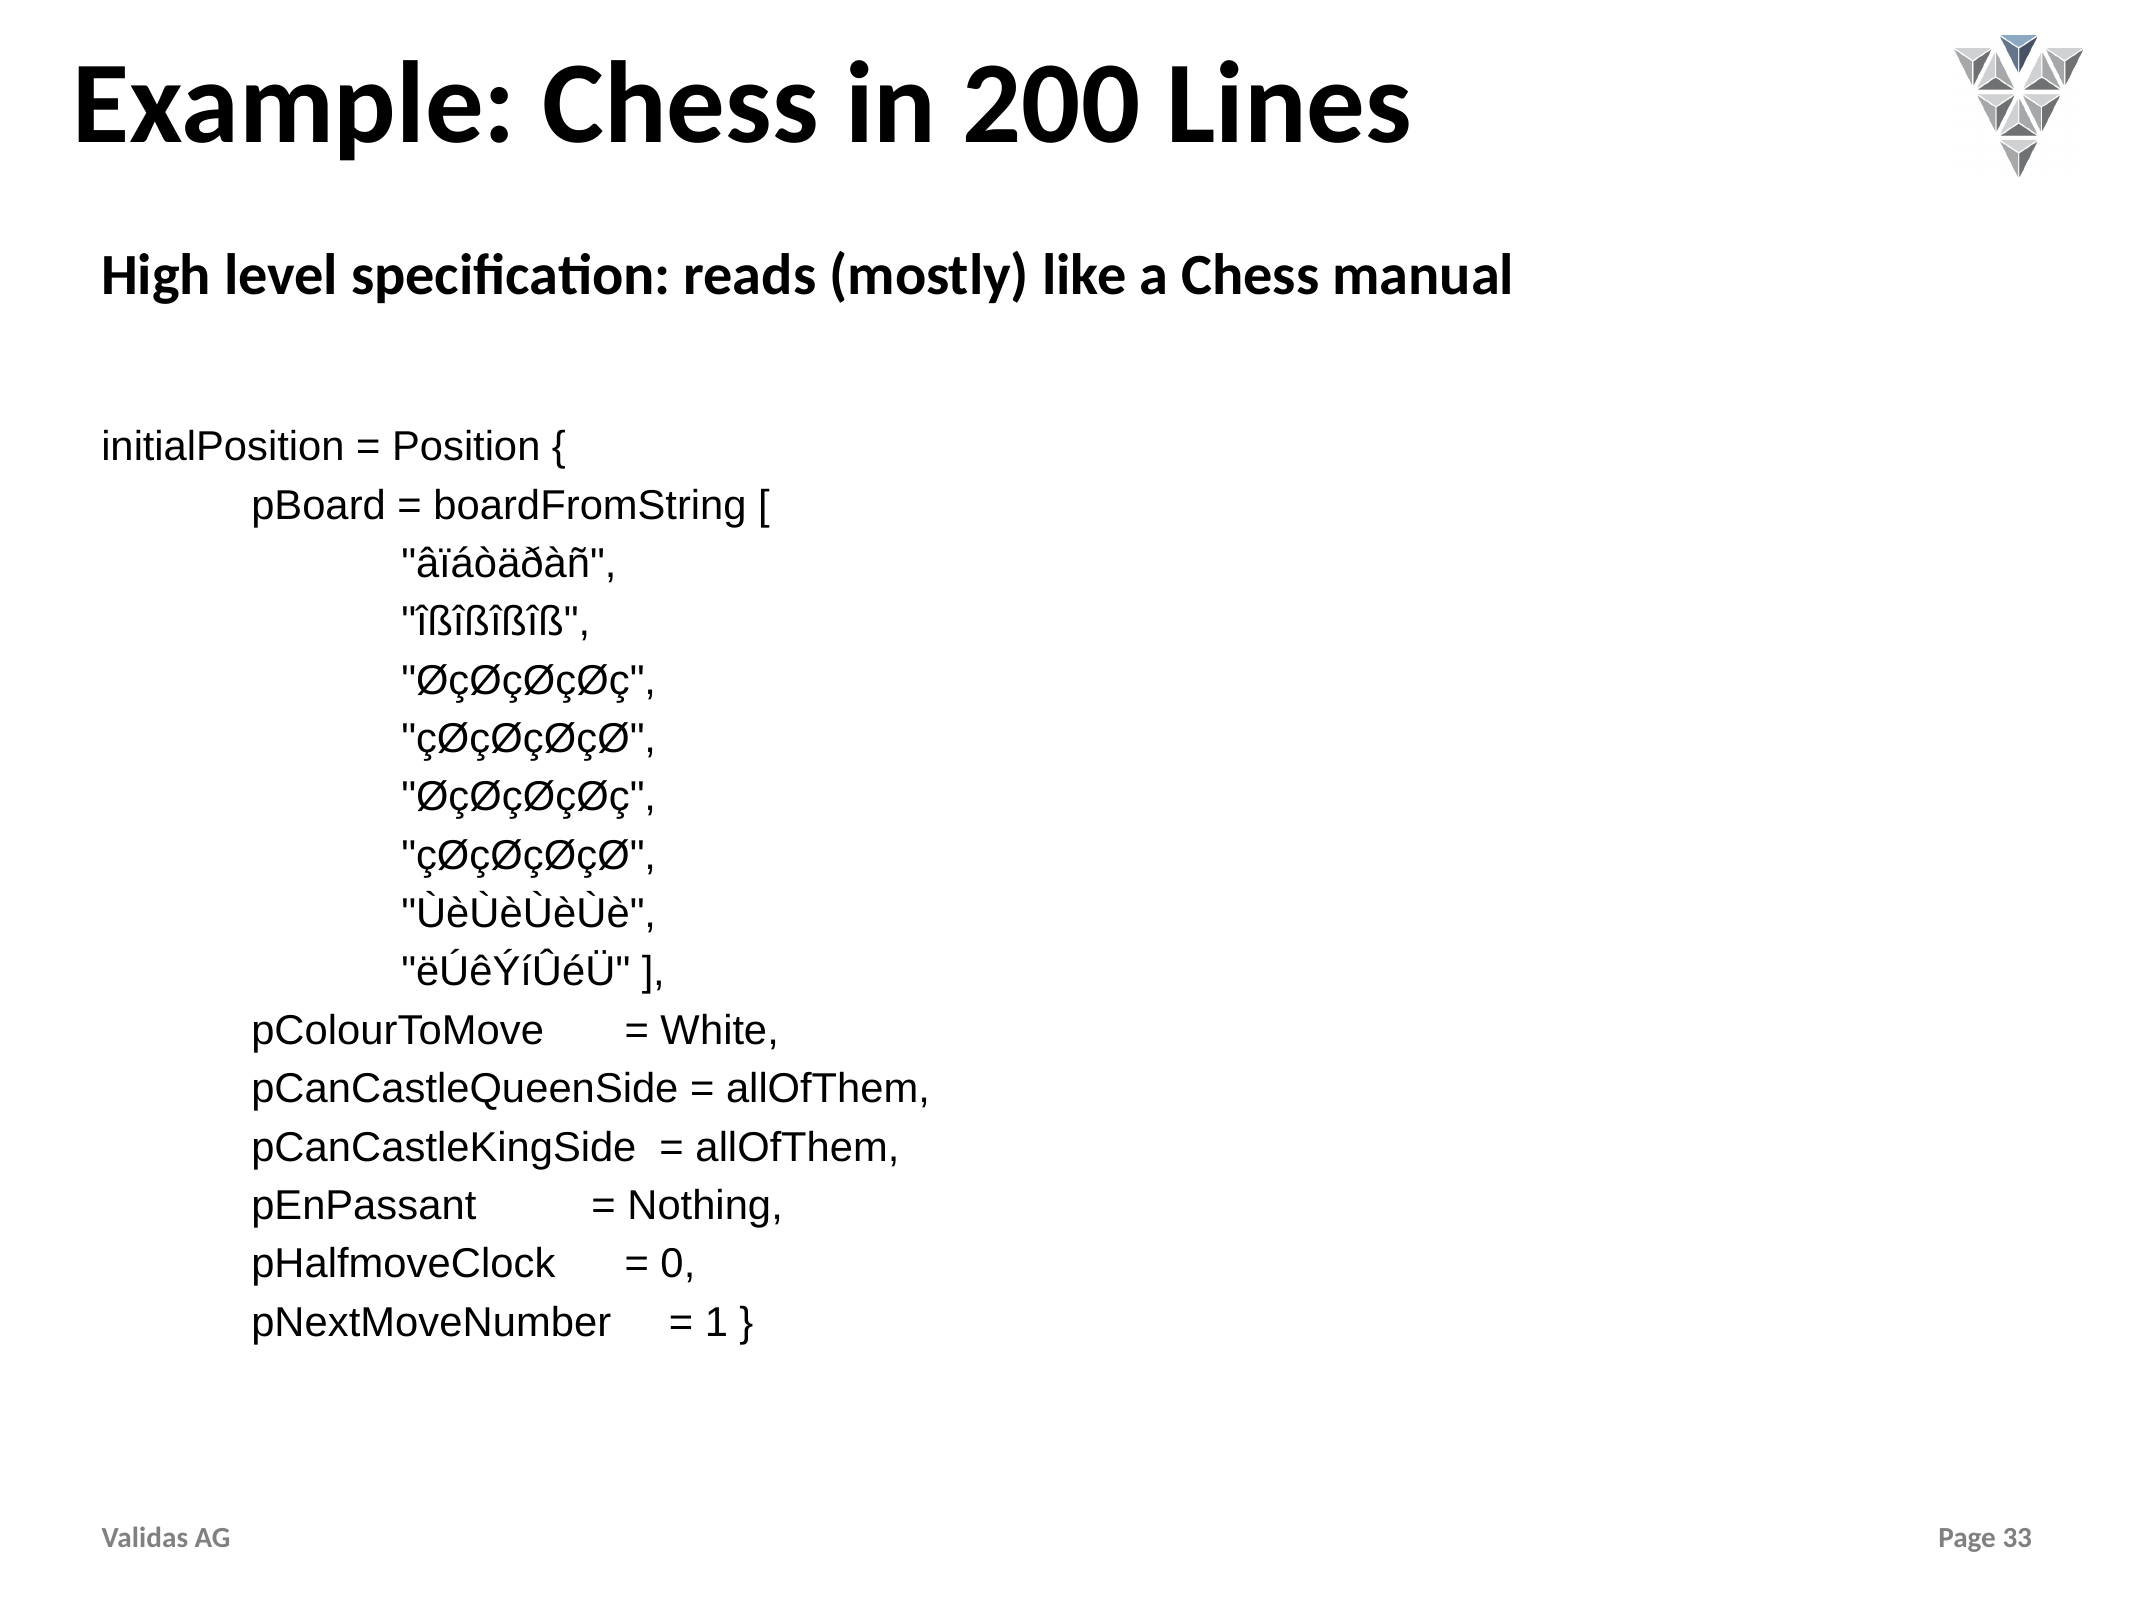

# Example: Chess in 200 Lines
High level specification: reads (mostly) like a Chess manual

initialPosition = Position {
	pBoard = boardFromString [
		"âïáòäðàñ",
		"îßîßîßîß",
		"ØçØçØçØç",
		"çØçØçØçØ",
		"ØçØçØçØç",
		"çØçØçØçØ",
		"ÙèÙèÙèÙè",
		"ëÚêÝíÛéÜ" ],
	pColourToMove       = White,
	pCanCastleQueenSide = allOfThem,
	pCanCastleKingSide  = allOfThem,
	pEnPassant          = Nothing,
	pHalfmoveClock      = 0,
	pNextMoveNumber     = 1 }